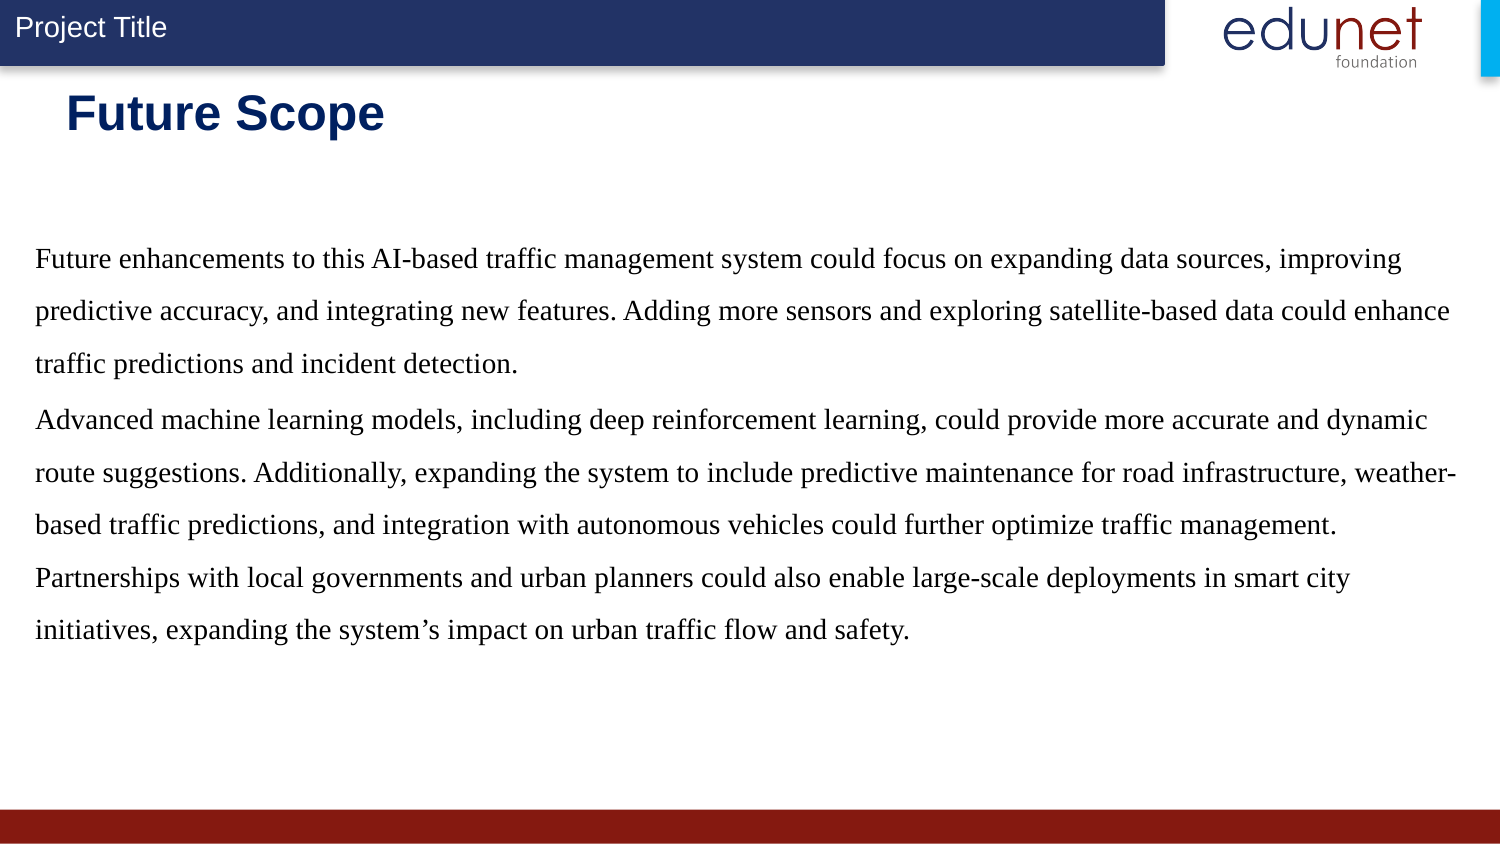

# Future Scope
Future enhancements to this AI-based traffic management system could focus on expanding data sources, improving predictive accuracy, and integrating new features. Adding more sensors and exploring satellite-based data could enhance traffic predictions and incident detection.
Advanced machine learning models, including deep reinforcement learning, could provide more accurate and dynamic route suggestions. Additionally, expanding the system to include predictive maintenance for road infrastructure, weather-based traffic predictions, and integration with autonomous vehicles could further optimize traffic management. Partnerships with local governments and urban planners could also enable large-scale deployments in smart city initiatives, expanding the system’s impact on urban traffic flow and safety.